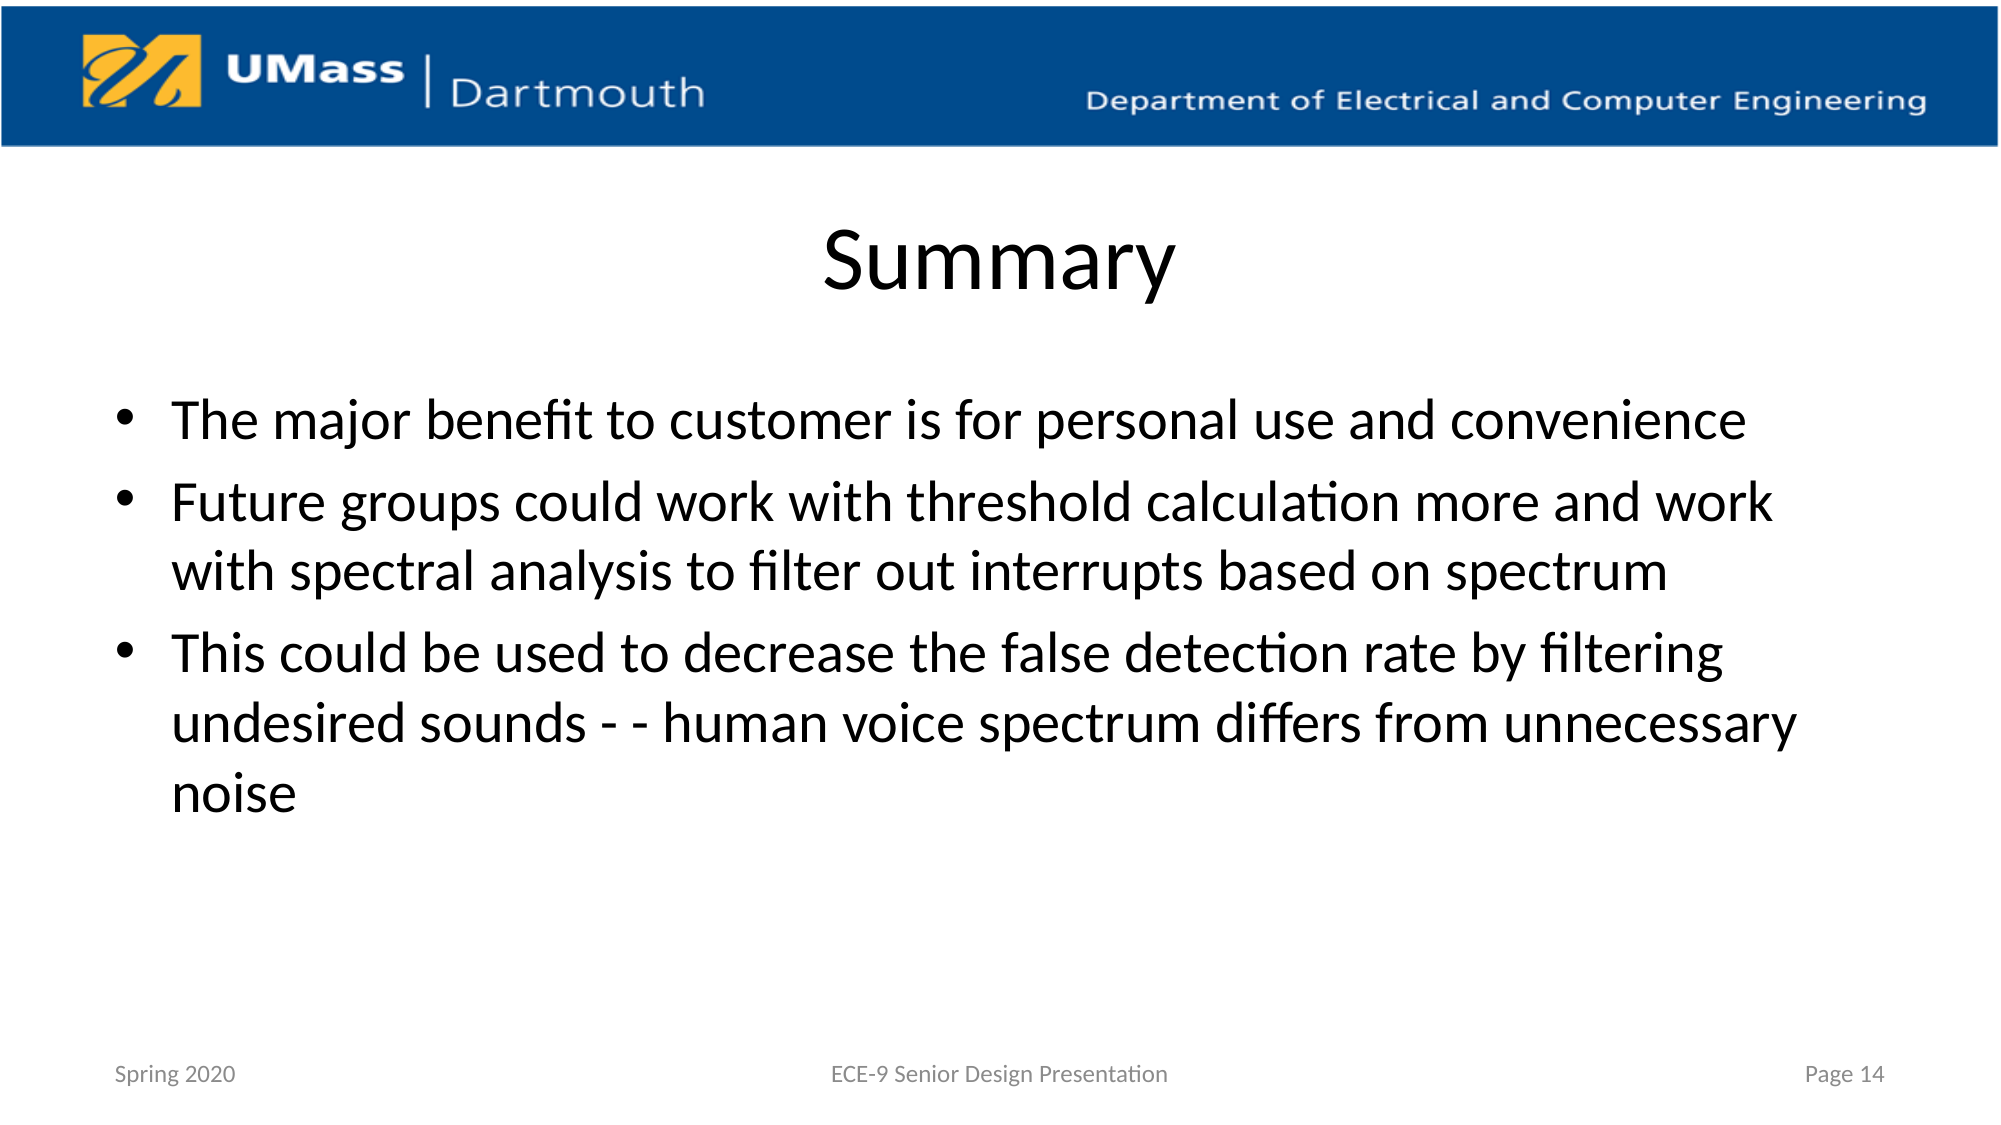

# Summary
The major benefit to customer is for personal use and convenience
Future groups could work with threshold calculation more and work with spectral analysis to filter out interrupts based on spectrum
This could be used to decrease the false detection rate by filtering undesired sounds - - human voice spectrum differs from unnecessary noise
Spring 2020
ECE-9 Senior Design Presentation
Page 14